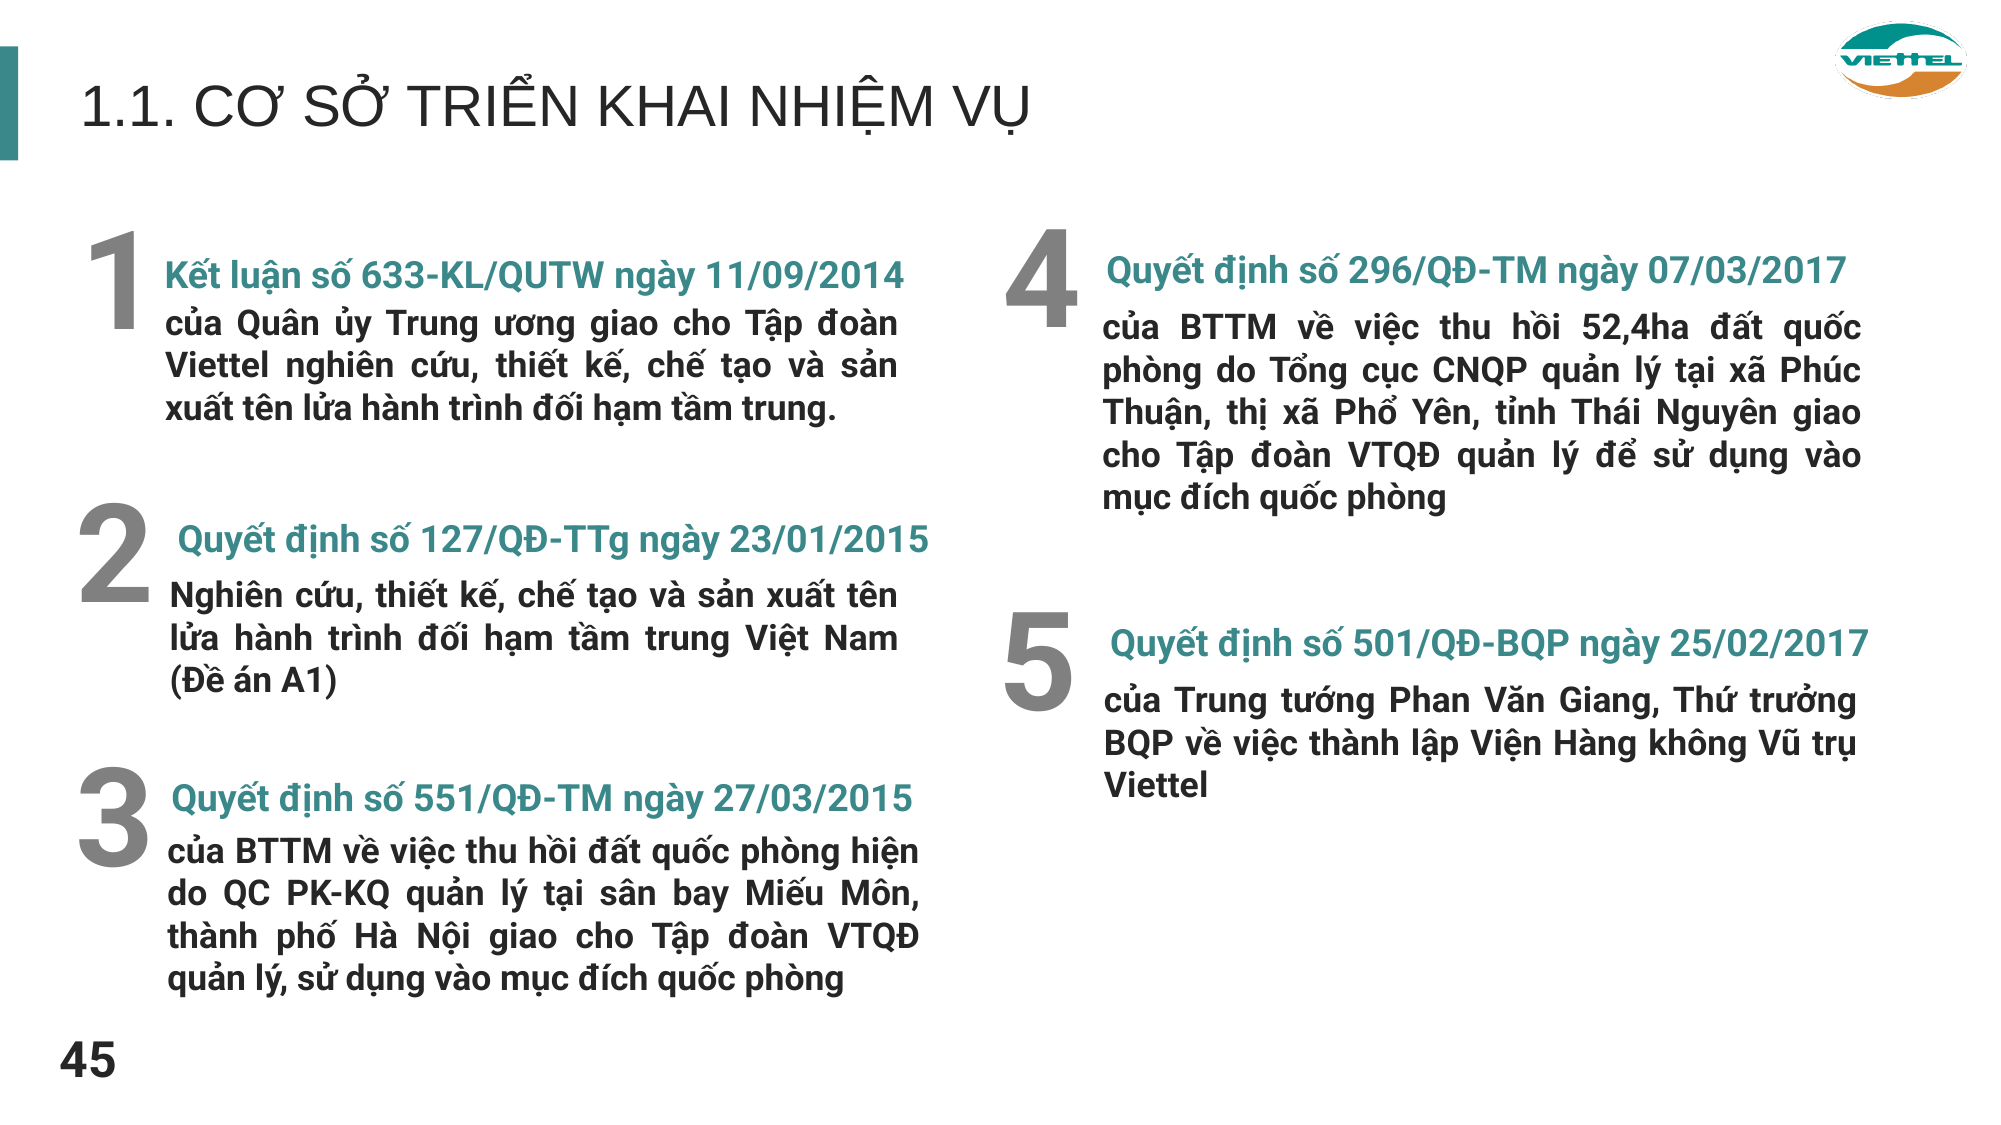

1.1. CƠ SỞ TRIỂN KHAI NHIỆM VỤ
4
Quyết định số 296/QĐ-TM ngày 07/03/2017
của BTTM về việc thu hồi 52,4ha đất quốc phòng do Tổng cục CNQP quản lý tại xã Phúc Thuận, thị xã Phổ Yên, tỉnh Thái Nguyên giao cho Tập đoàn VTQĐ quản lý để sử dụng vào mục đích quốc phòng
1
Kết luận số 633-KL/QUTW ngày 11/09/2014
của Quân ủy Trung ương giao cho Tập đoàn Viettel nghiên cứu, thiết kế, chế tạo và sản xuất tên lửa hành trình đối hạm tầm trung.
2
Quyết định số 127/QĐ-TTg ngày 23/01/2015
Nghiên cứu, thiết kế, chế tạo và sản xuất tên lửa hành trình đối hạm tầm trung Việt Nam (Đề án A1)
5
Quyết định số 501/QĐ-BQP ngày 25/02/2017
của Trung tướng Phan Văn Giang, Thứ trưởng BQP về việc thành lập Viện Hàng không Vũ trụ Viettel
3
Quyết định số 551/QĐ-TM ngày 27/03/2015
của BTTM về việc thu hồi đất quốc phòng hiện do QC PK-KQ quản lý tại sân bay Miếu Môn, thành phố Hà Nội giao cho Tập đoàn VTQĐ quản lý, sử dụng vào mục đích quốc phòng
45